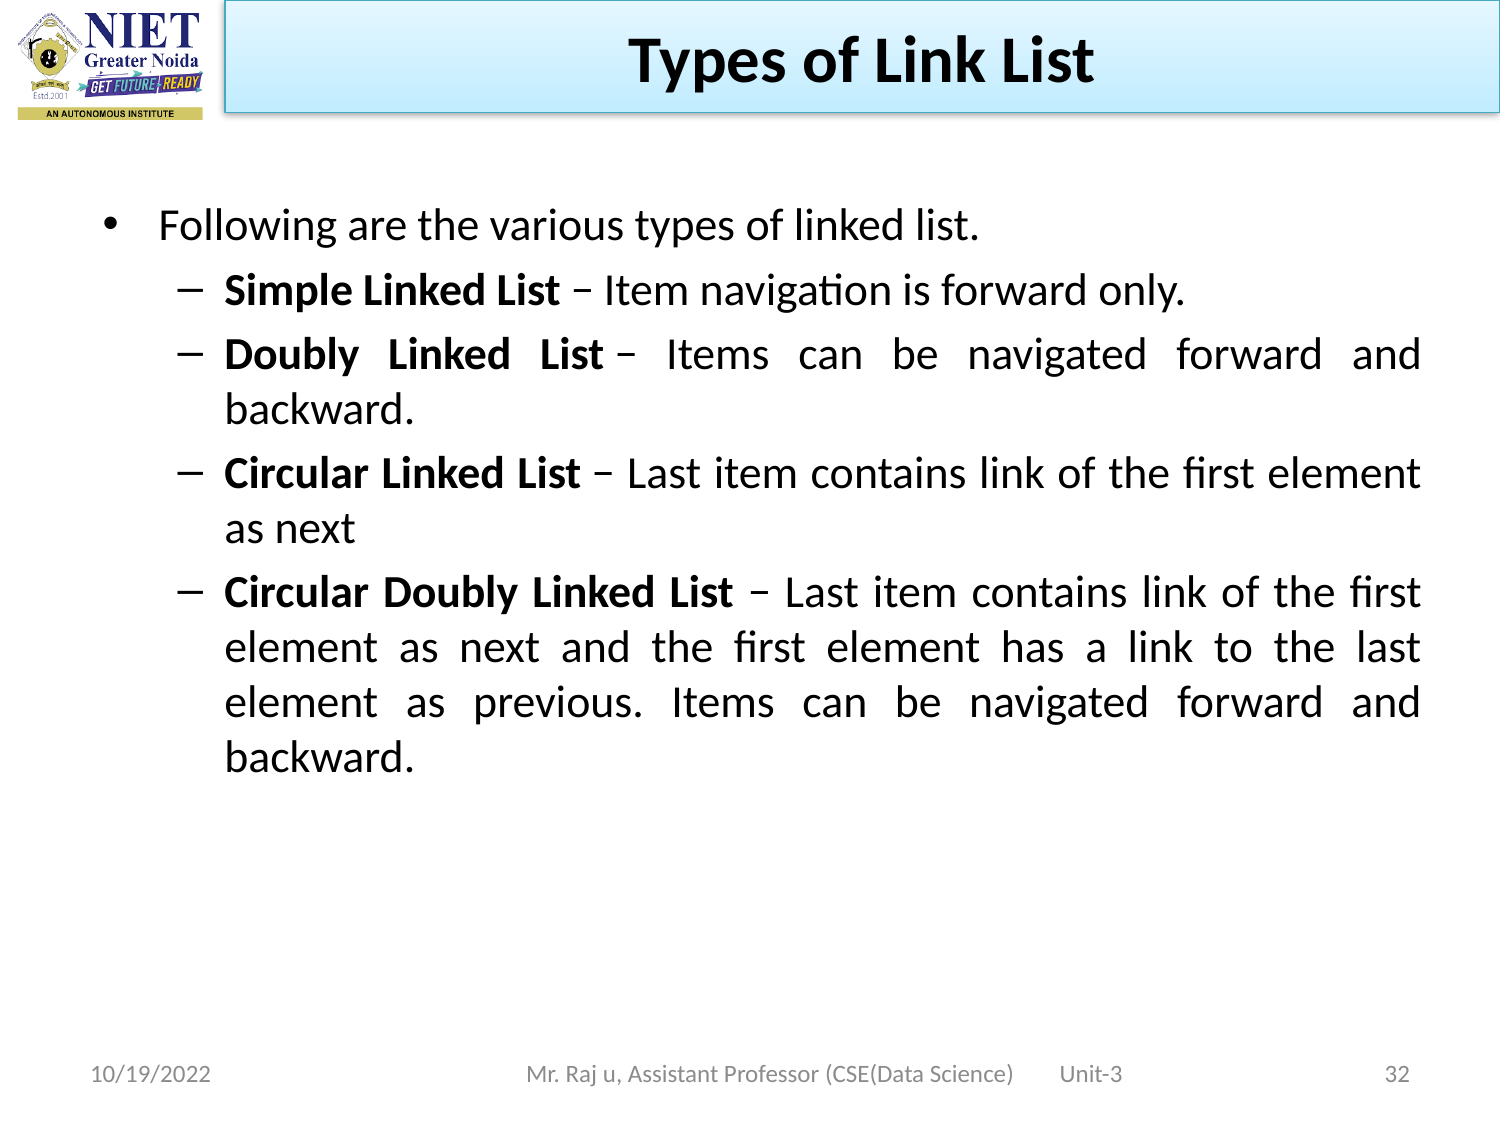

Types of Link List
Following are the various types of linked list.
Simple Linked List − Item navigation is forward only.
Doubly Linked List − Items can be navigated forward and backward.
Circular Linked List − Last item contains link of the first element as next
Circular Doubly Linked List − Last item contains link of the first element as next and the first element has a link to the last element as previous. Items can be navigated forward and backward.

10/19/2022
Mr. Raj u, Assistant Professor (CSE(Data Science)        Unit-3
32